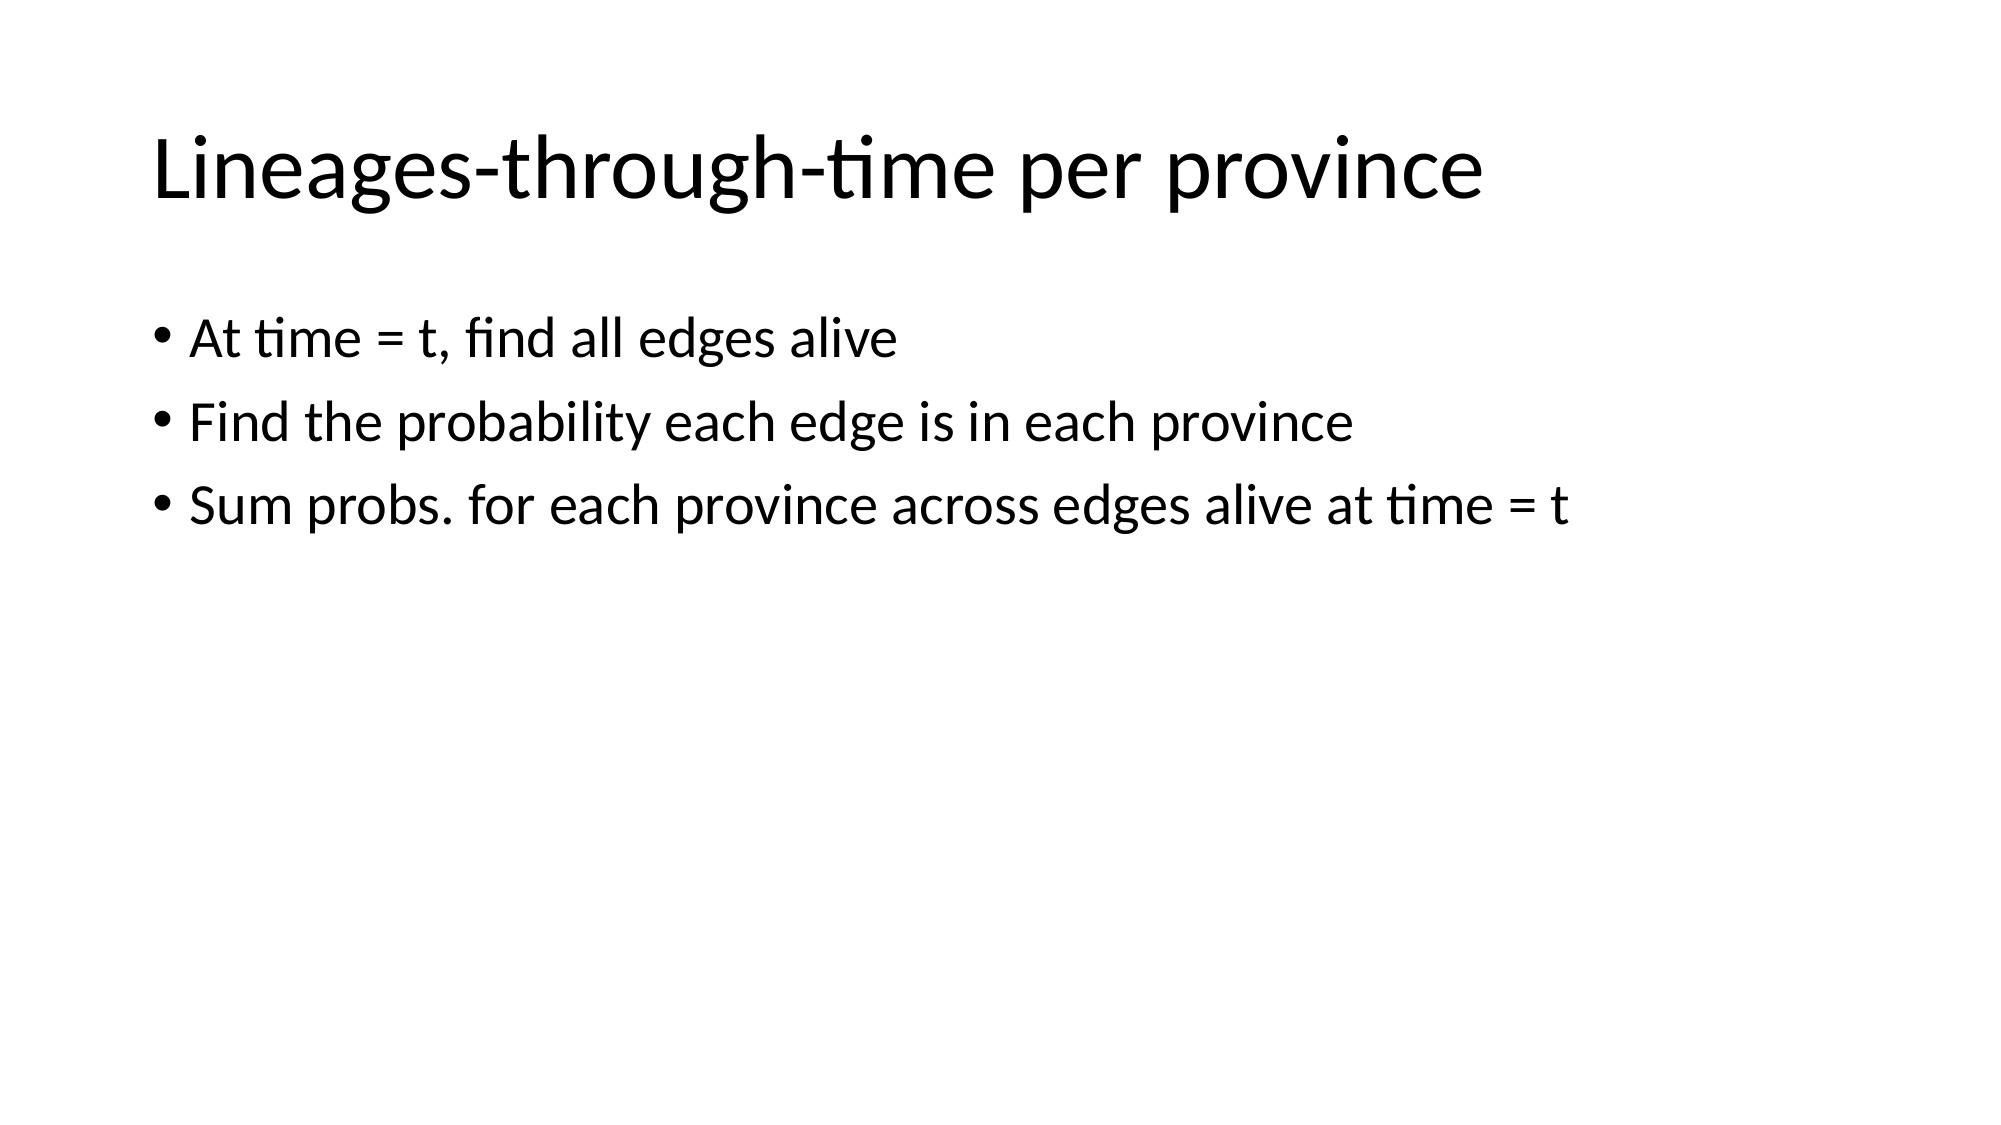

# Lineages-through-time per province
At time = t, find all edges alive
Find the probability each edge is in each province
Sum probs. for each province across edges alive at time = t